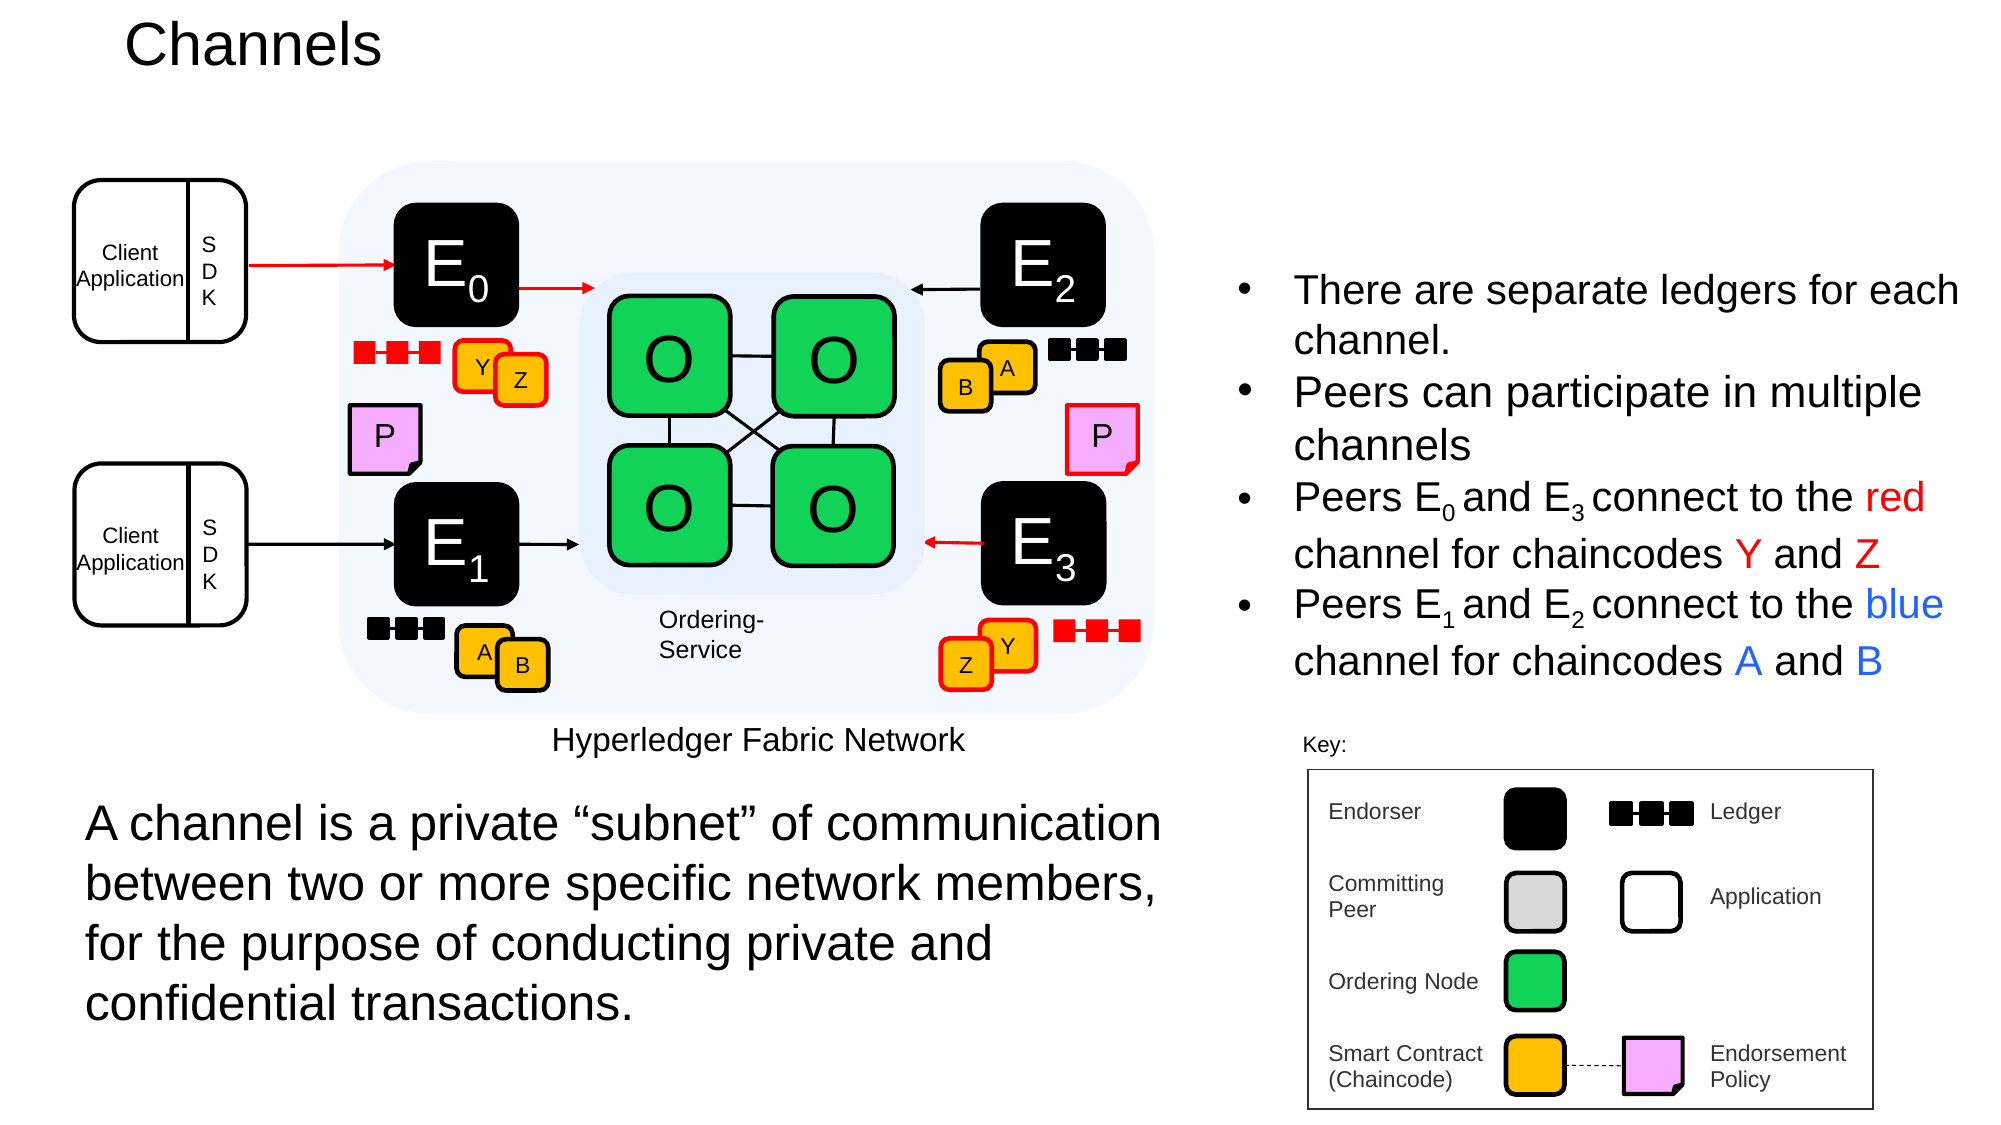

# Channels

SDK
Client
Application
E0
E2

O
O
O
O

Y

A
Z
B
P
P

SDK
Client
Application
E3
E1
Ordering-Service

Y
A
Z
B
Hyperledger Fabric Network
There are separate ledgers for each channel.
Peers can participate in multiple channels
Peers E0 and E3 connect to the red channel for chaincodes Y and Z
Peers E1 and E2 connect to the blue channel for chaincodes A and B
Key:
| Endorser |  |  | Ledger |
| --- | --- | --- | --- |
| Committing Peer |  |  | Application |
| Ordering Node |  |  |  |
| Smart Contract (Chaincode) |  |  | Endorsement Policy |
A channel is a private “subnet” of communication between two or more specific network members, for the purpose of conducting private and confidential transactions.